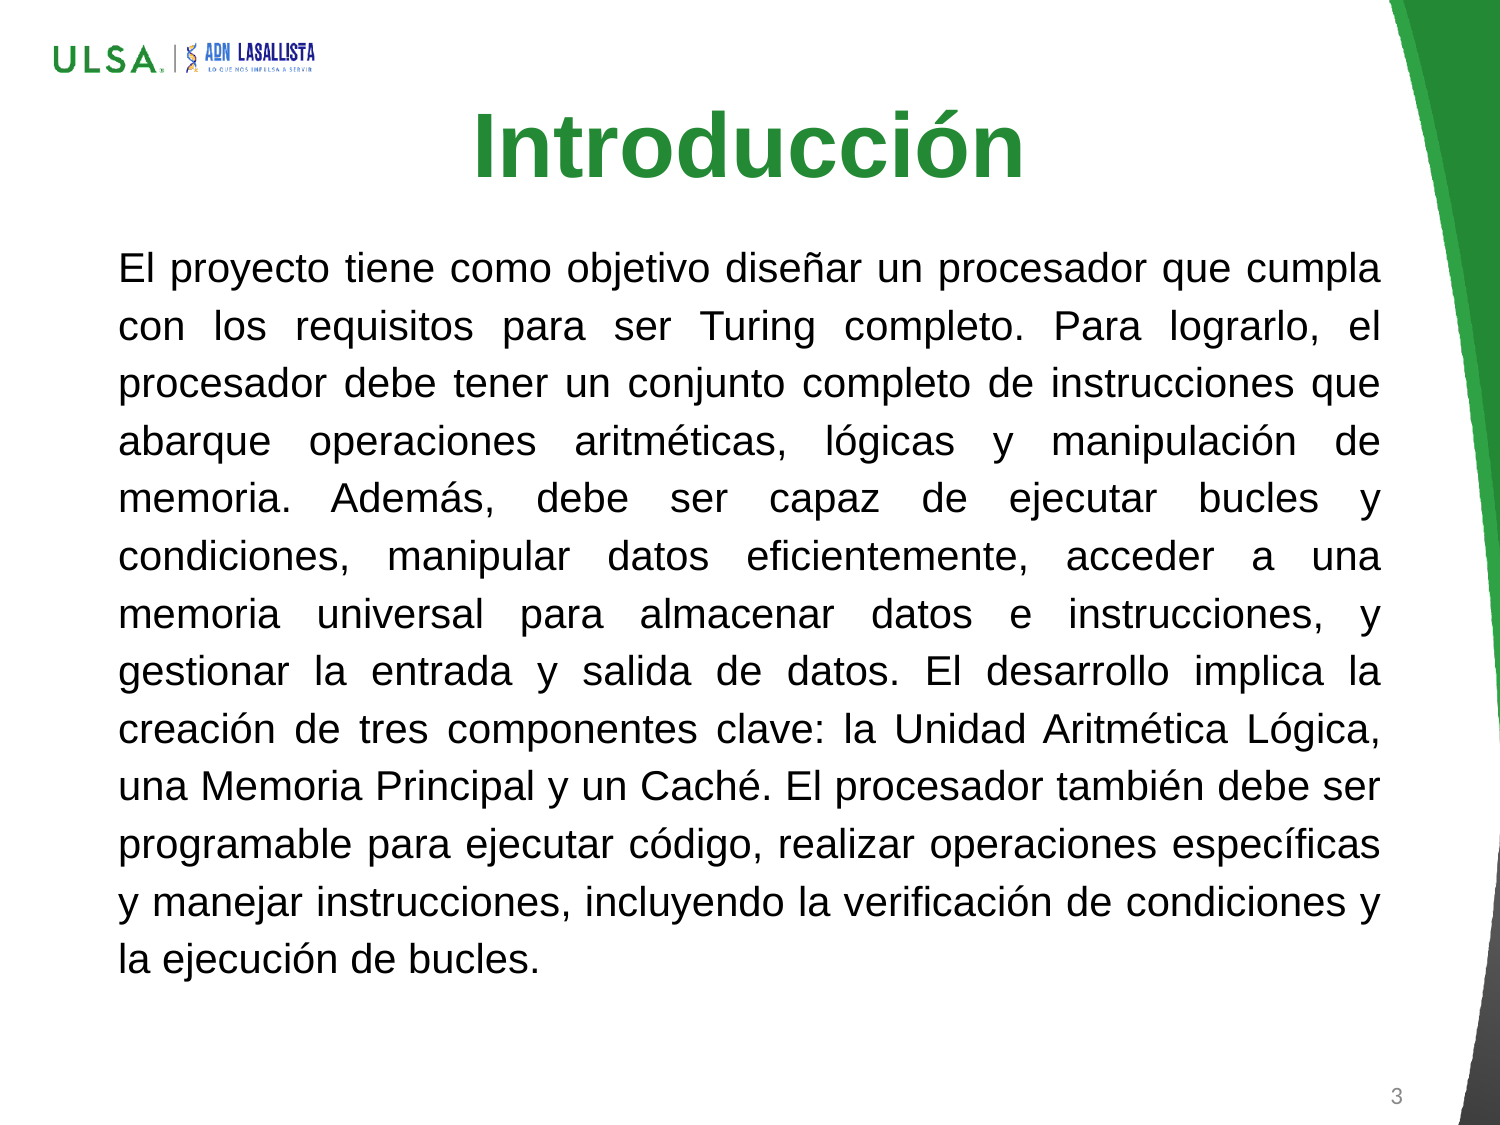

# Introducción
El proyecto tiene como objetivo diseñar un procesador que cumpla con los requisitos para ser Turing completo. Para lograrlo, el procesador debe tener un conjunto completo de instrucciones que abarque operaciones aritméticas, lógicas y manipulación de memoria. Además, debe ser capaz de ejecutar bucles y condiciones, manipular datos eficientemente, acceder a una memoria universal para almacenar datos e instrucciones, y gestionar la entrada y salida de datos. El desarrollo implica la creación de tres componentes clave: la Unidad Aritmética Lógica, una Memoria Principal y un Caché. El procesador también debe ser programable para ejecutar código, realizar operaciones específicas y manejar instrucciones, incluyendo la verificación de condiciones y la ejecución de bucles.

3